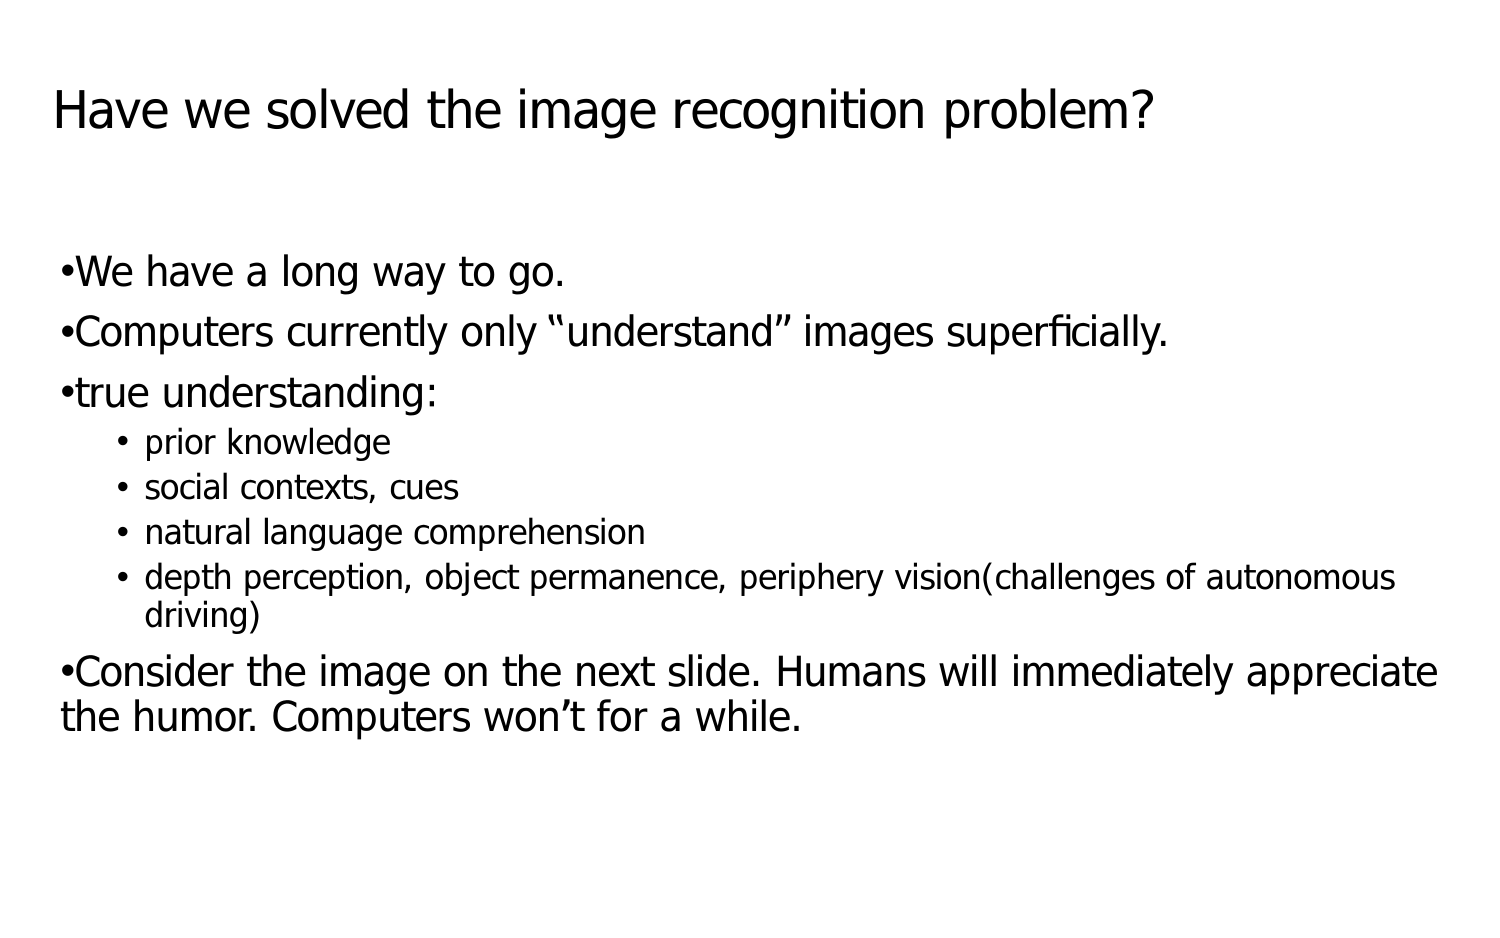

# Have we solved the image recognition problem?

We have a long way to go.
Computers currently only “understand” images superficially.
true understanding:
prior knowledge
social contexts, cues
natural language comprehension
depth perception, object permanence, periphery vision(challenges of autonomous driving)
Consider the image on the next slide. Humans will immediately appreciate the humor. Computers won’t for a while.